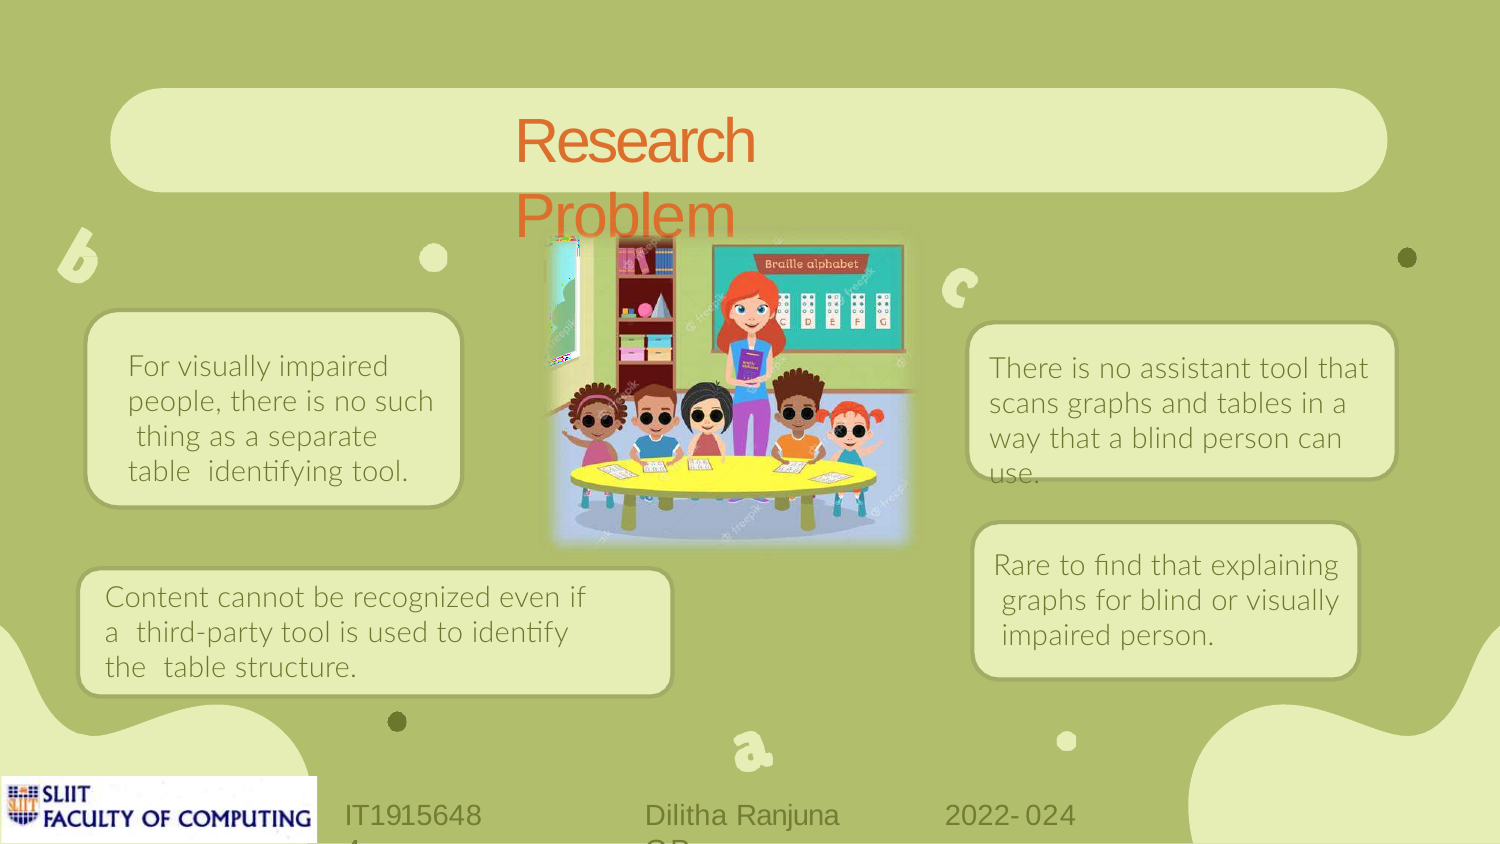

# Research Problem

For visually impaired  people, there is no such  thing as a separate table  identifying tool.
There is no assistant tool that  scans graphs and tables in a  way that a blind person can use.

Rare to find that explaining  graphs for blind or visually  impaired person.

Content cannot be recognized even if a  third-party tool is used to identify the  table structure.

IT19156484
Dilitha Ranjuna G.P.
2022-024